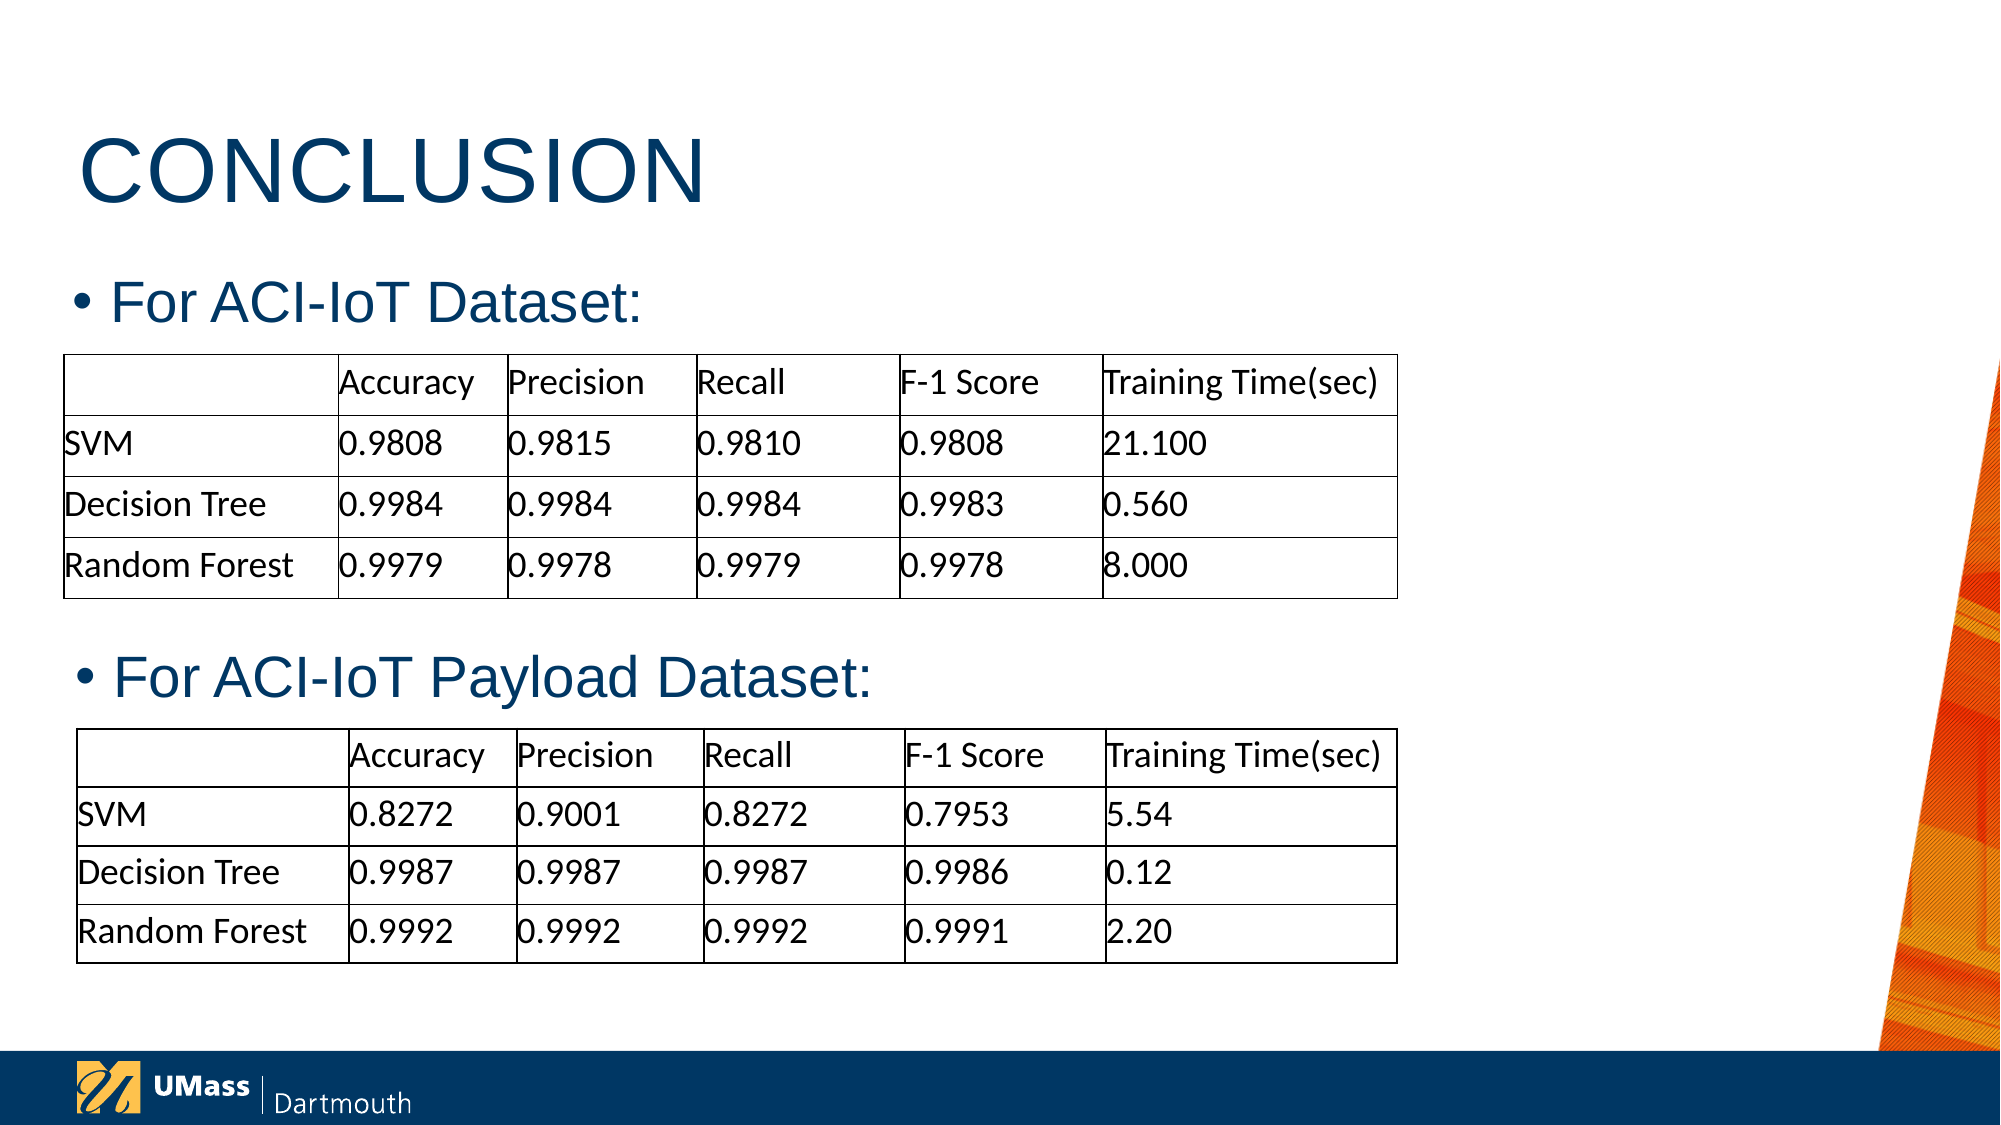

# CONCLUSION
For ACI-IoT Dataset:

|  | Accuracy | Precision | Recall | F-1 Score | Training Time(sec) |
| --- | --- | --- | --- | --- | --- |
| SVM | 0.9808 | 0.9815 | 0.9810 | 0.9808 | 21.100 |
| Decision Tree | 0.9984 | 0.9984 | 0.9984 | 0.9983 | 0.560 |
| Random Forest | 0.9979 | 0.9978 | 0.9979 | 0.9978 | 8.000 |
For ACI-IoT Payload Dataset:

|  | Accuracy | Precision | Recall | F-1 Score | Training Time(sec) |
| --- | --- | --- | --- | --- | --- |
| SVM | 0.8272 | 0.9001 | 0.8272 | 0.7953 | 5.54 |
| Decision Tree | 0.9987 | 0.9987 | 0.9987 | 0.9986 | 0.12 |
| Random Forest | 0.9992 | 0.9992 | 0.9992 | 0.9991 | 2.20 |